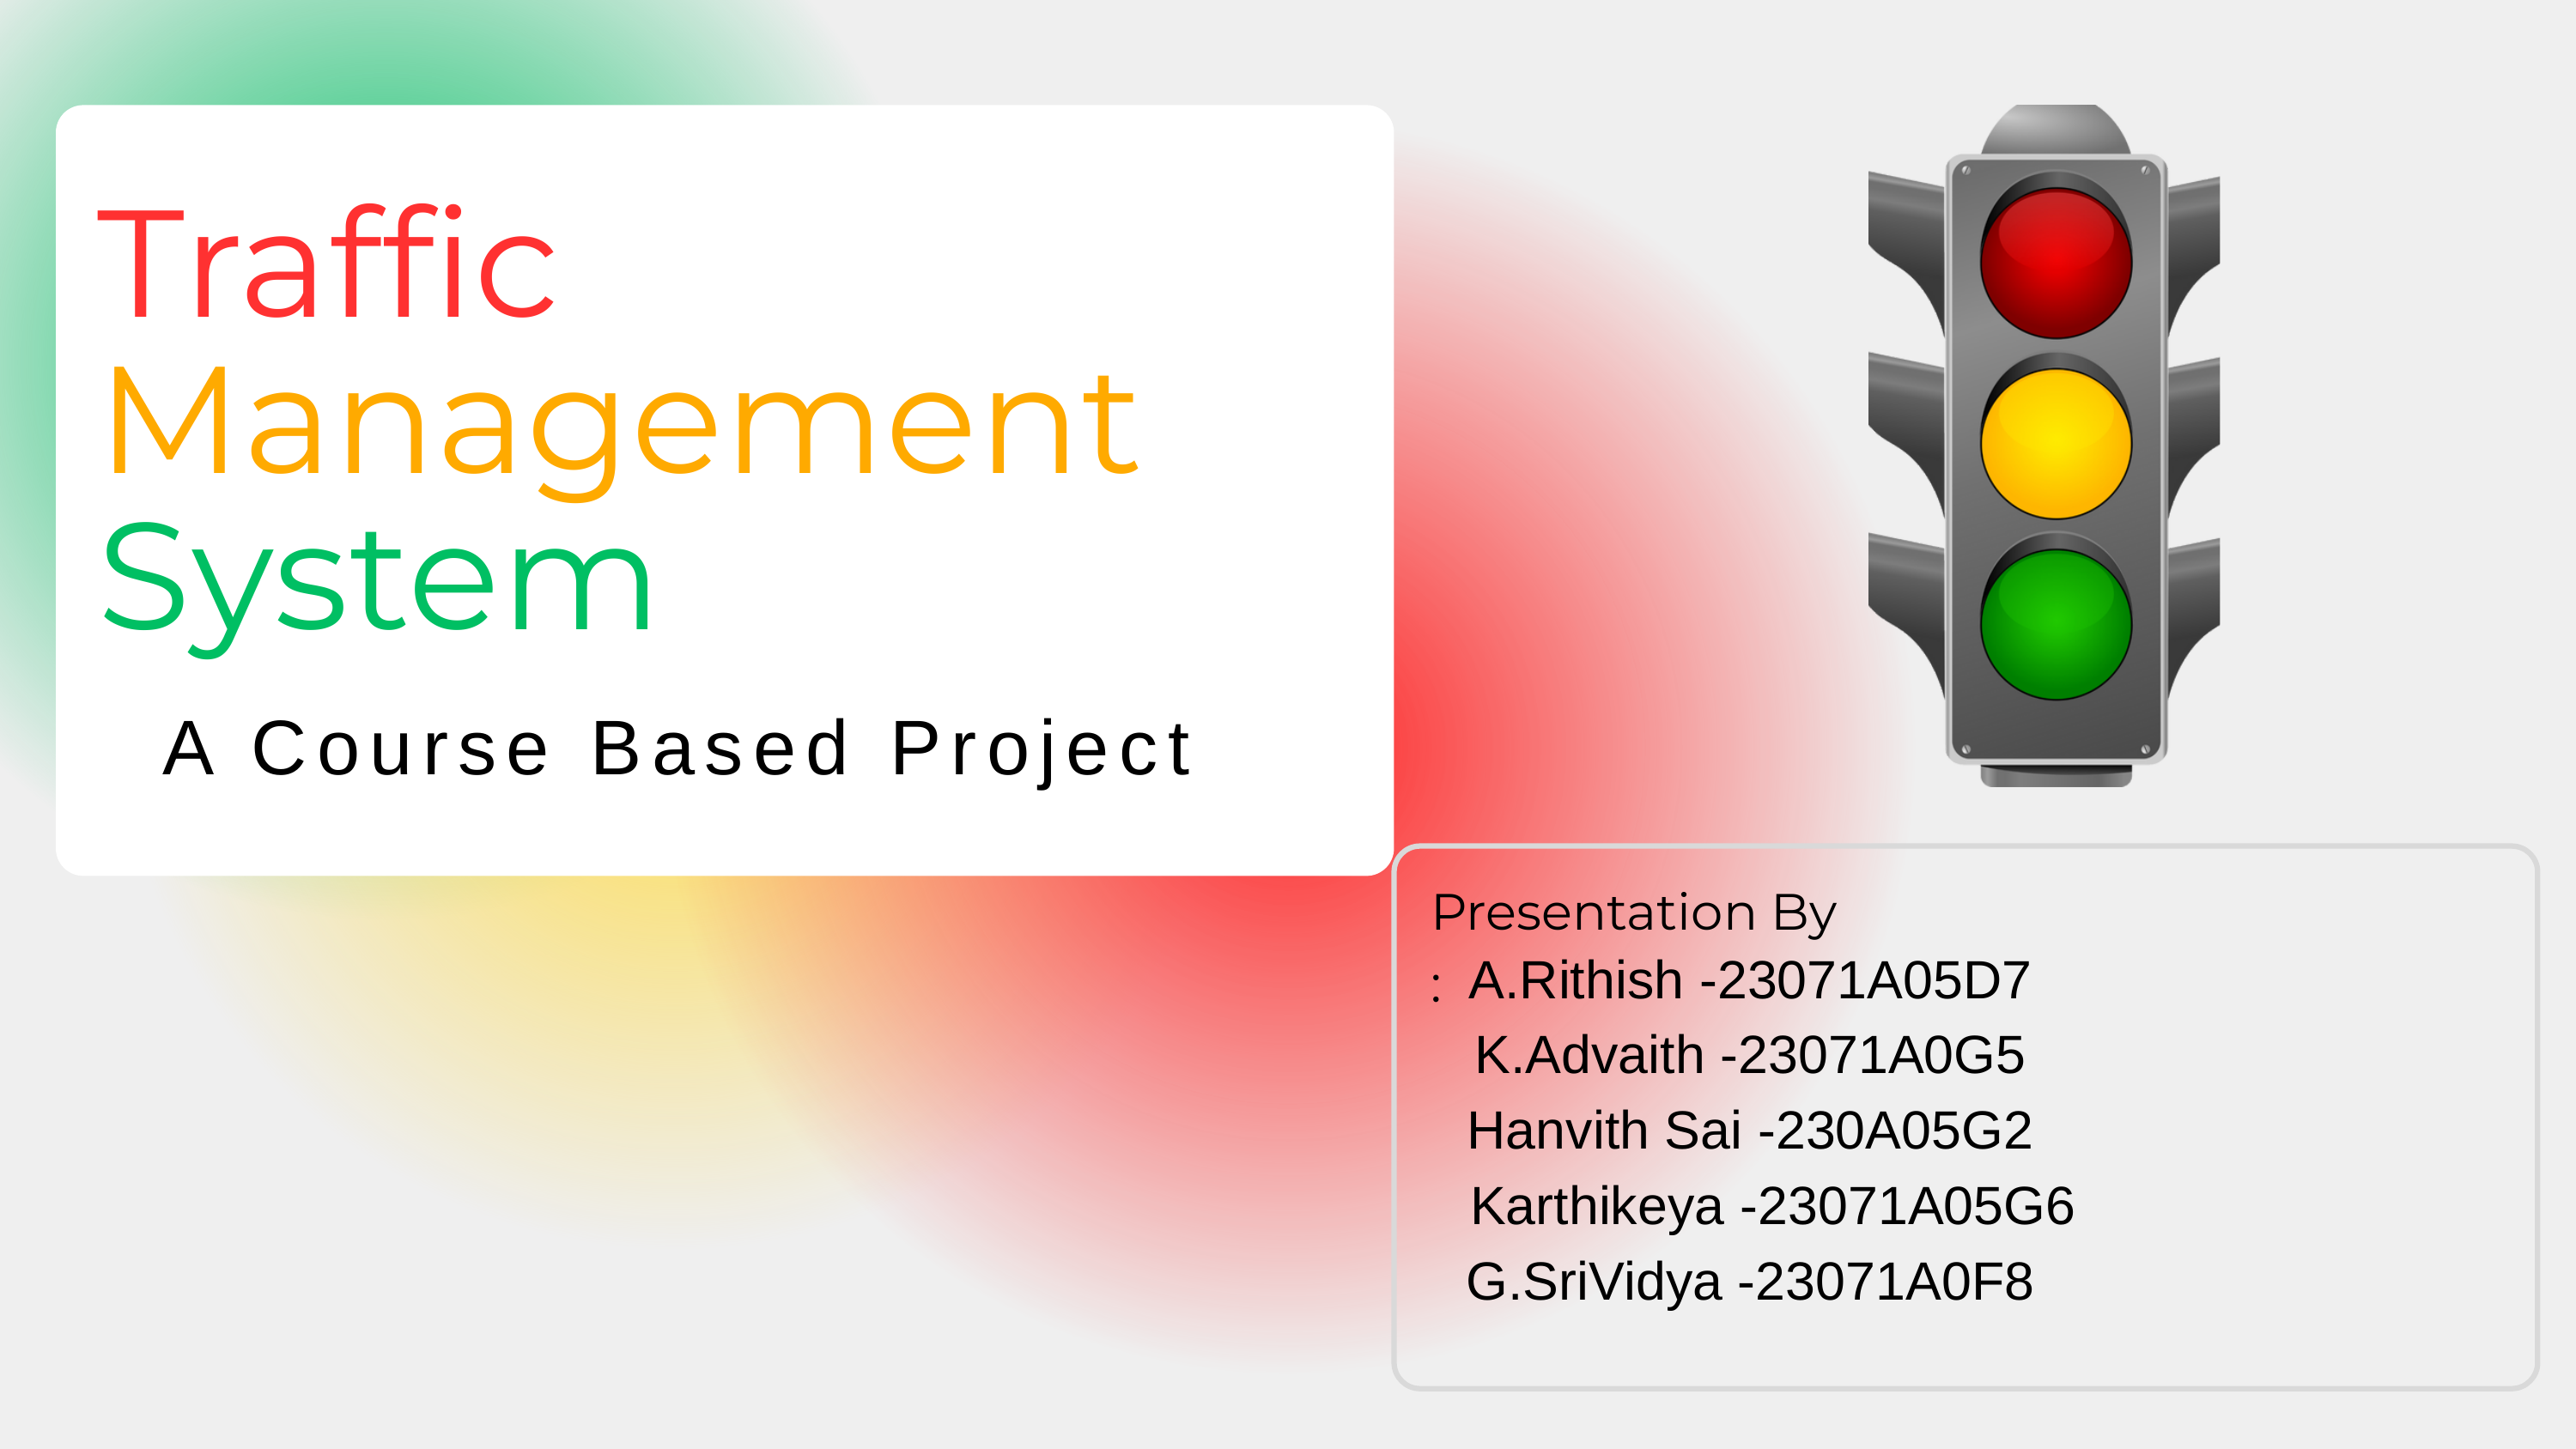

Traffic Management System
A Course Based Project

Presentation By :
A.Rithish -23071A05D7
K.Advaith -23071A0G5
Hanvith Sai -230A05G2
   Karthikeya -23071A05G6
G.SriVidya -23071A0F8